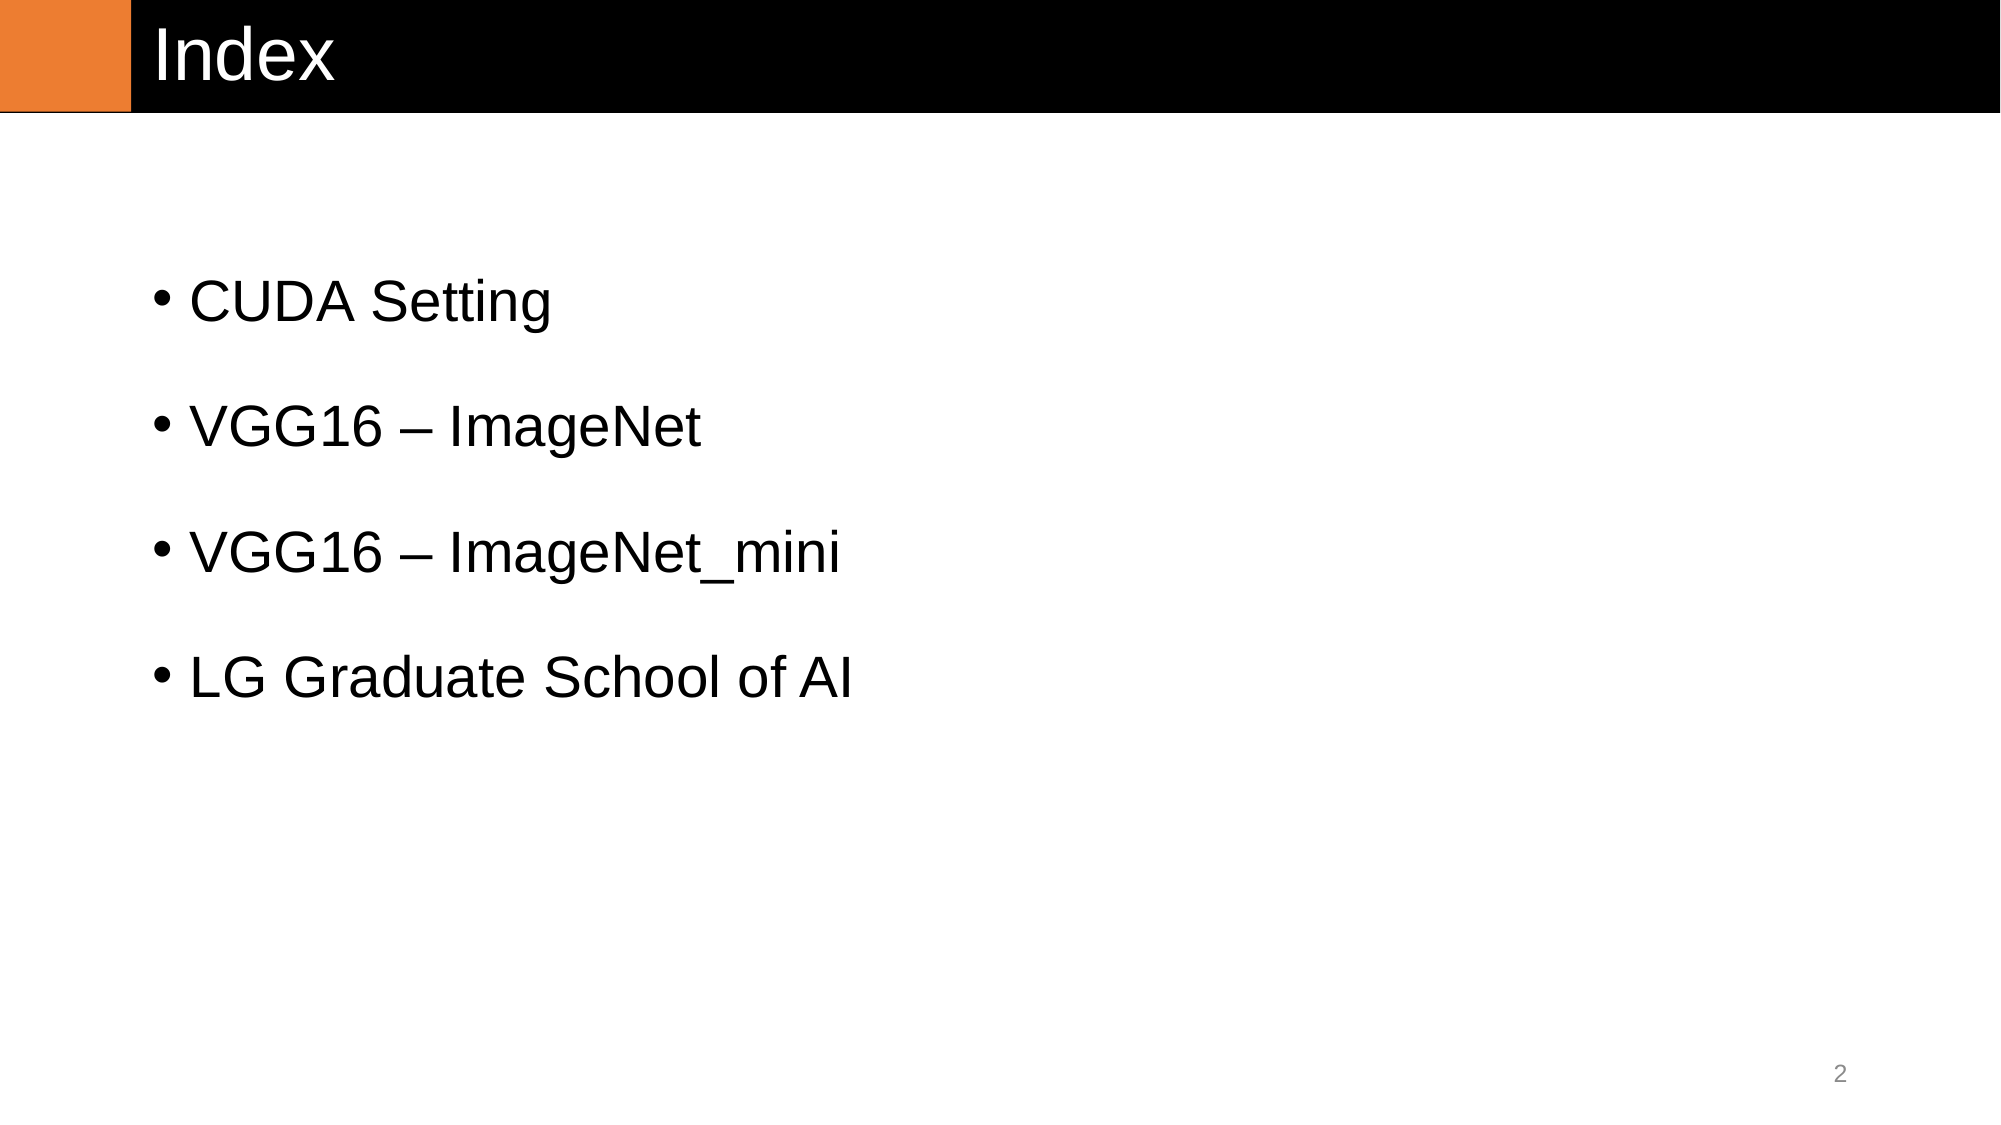

# Index
CUDA Setting
VGG16 – ImageNet
VGG16 – ImageNet_mini
LG Graduate School of AI
2